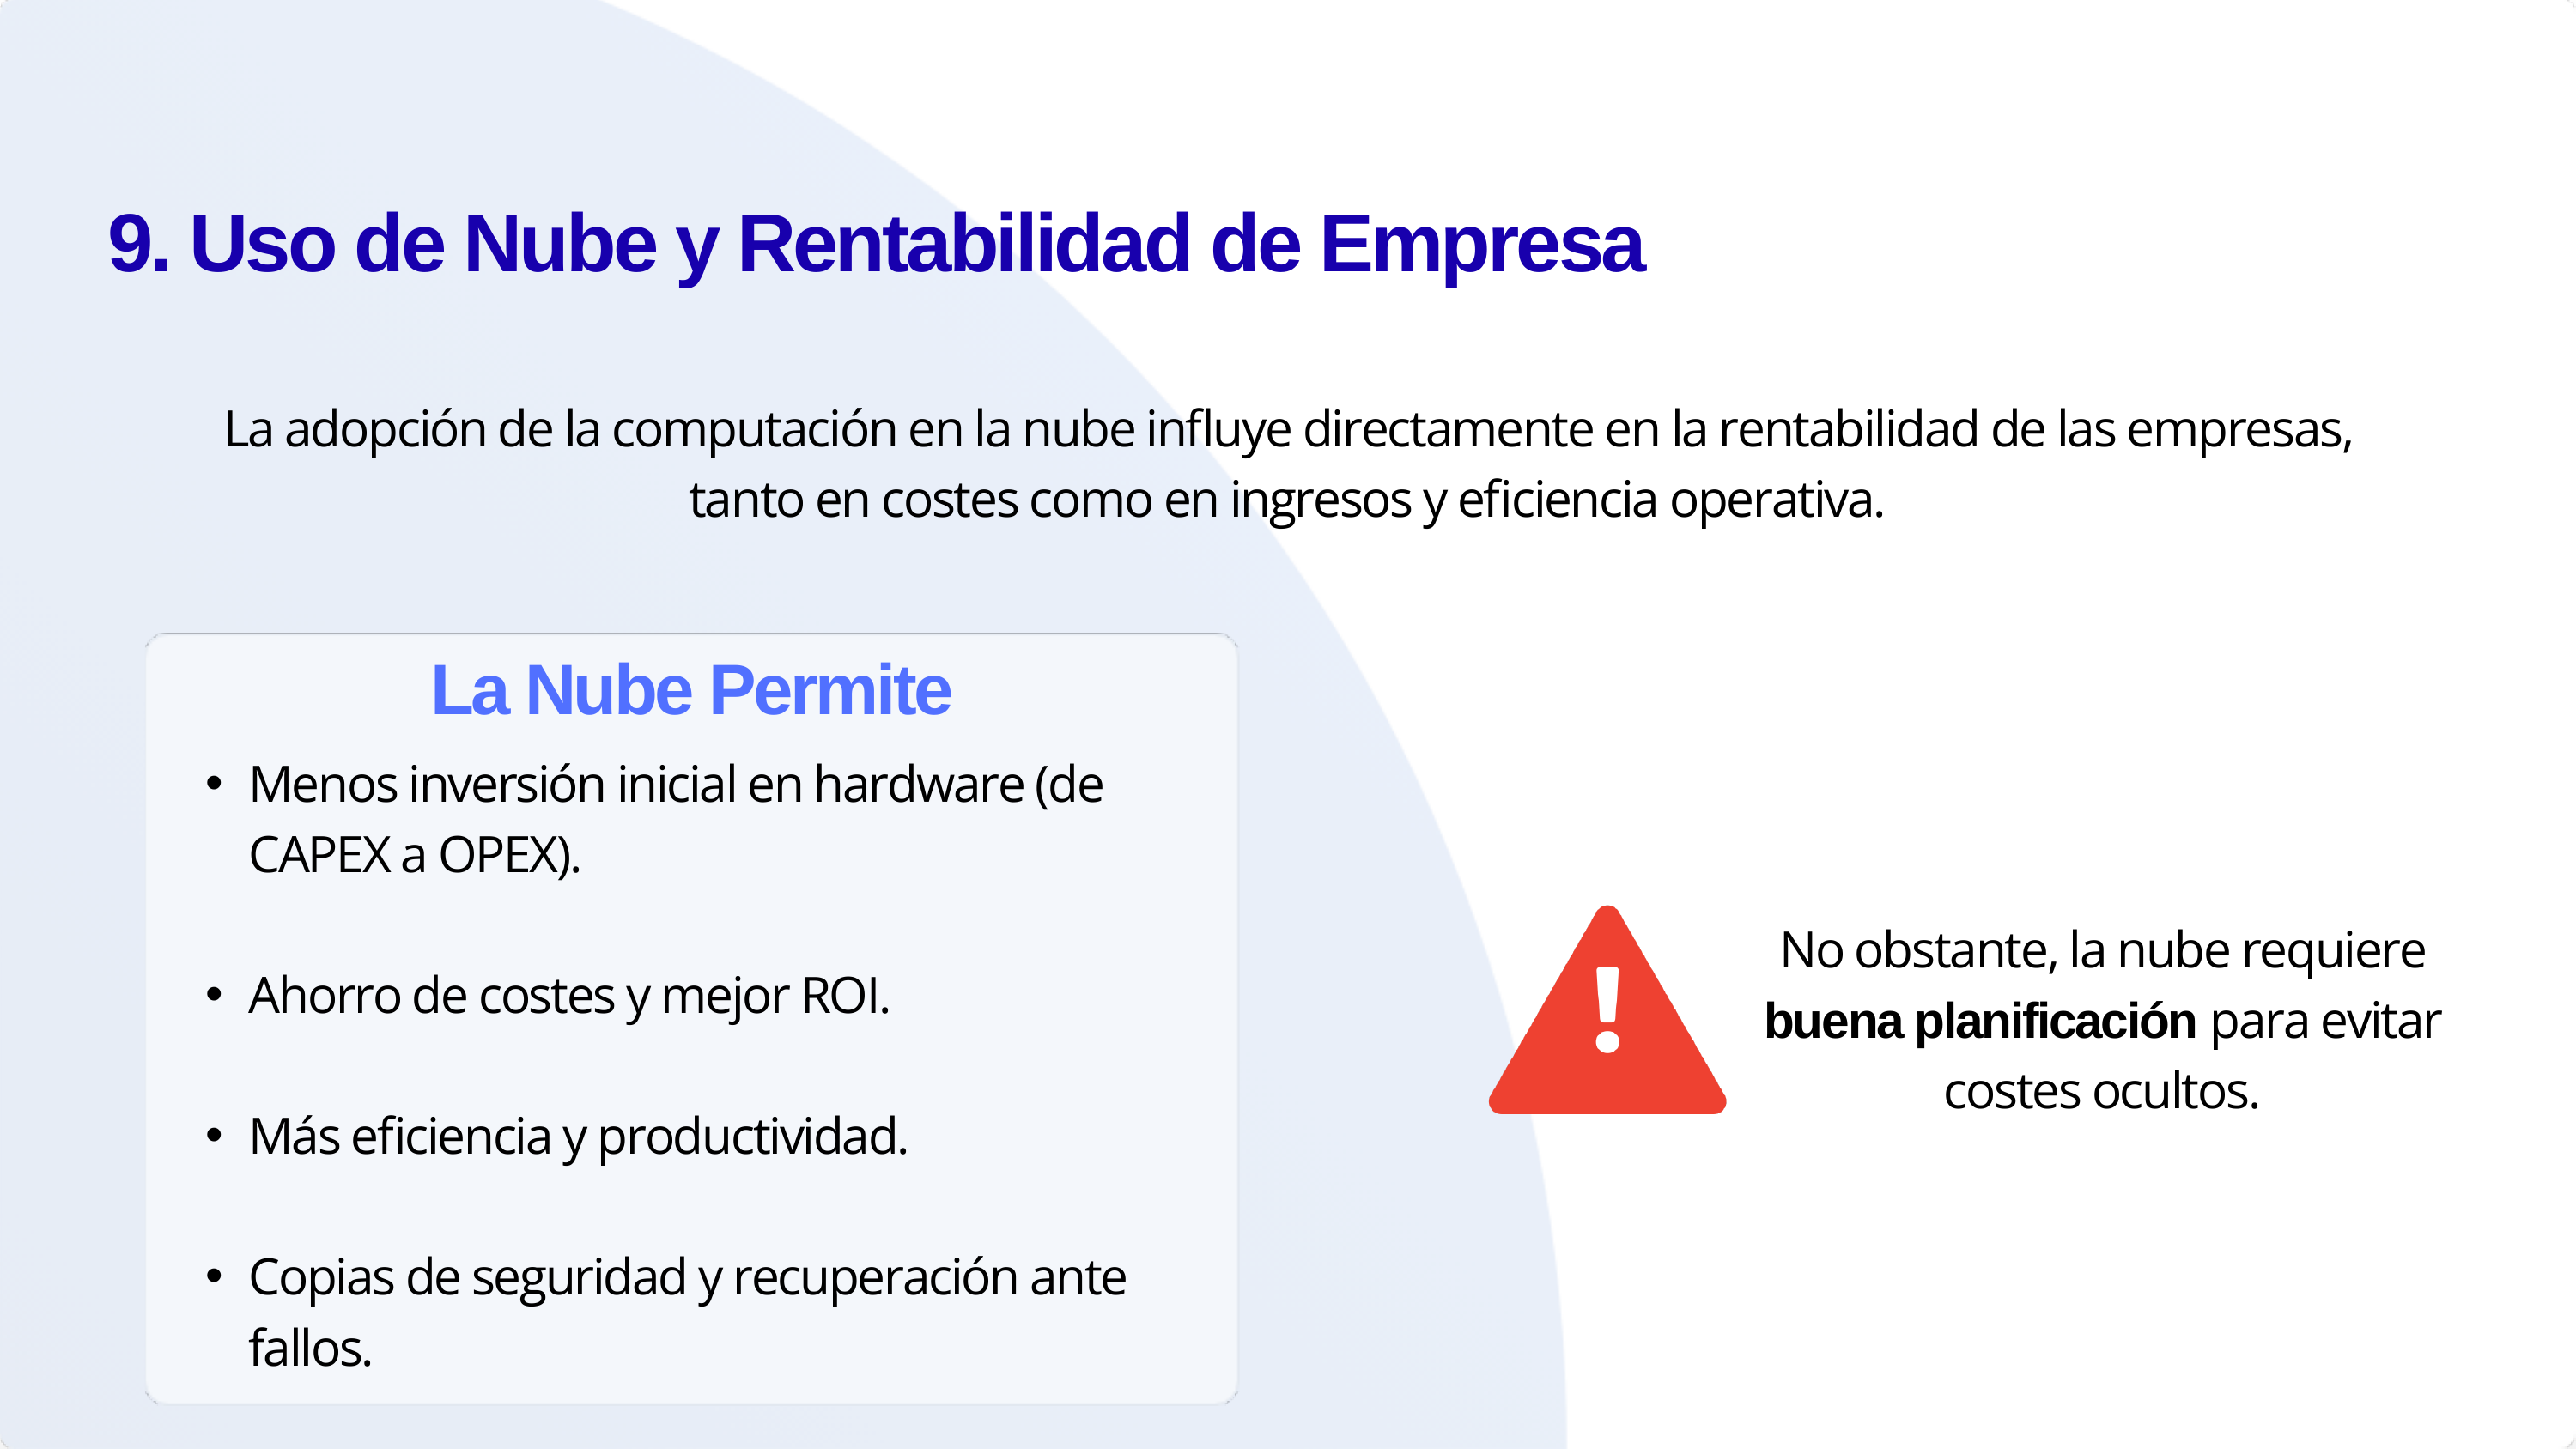

9. Uso de Nube y Rentabilidad de Empresa
La adopción de la computación en la nube influye directamente en la rentabilidad de las empresas, tanto en costes como en ingresos y eficiencia operativa.
La Nube Permite

Menos inversión inicial en hardware (de CAPEX a OPEX).

Ahorro de costes y mejor ROI.

Más eficiencia y productividad.

Copias de seguridad y recuperación ante fallos.

No obstante, la nube requiere buena planificación para evitar costes ocultos.